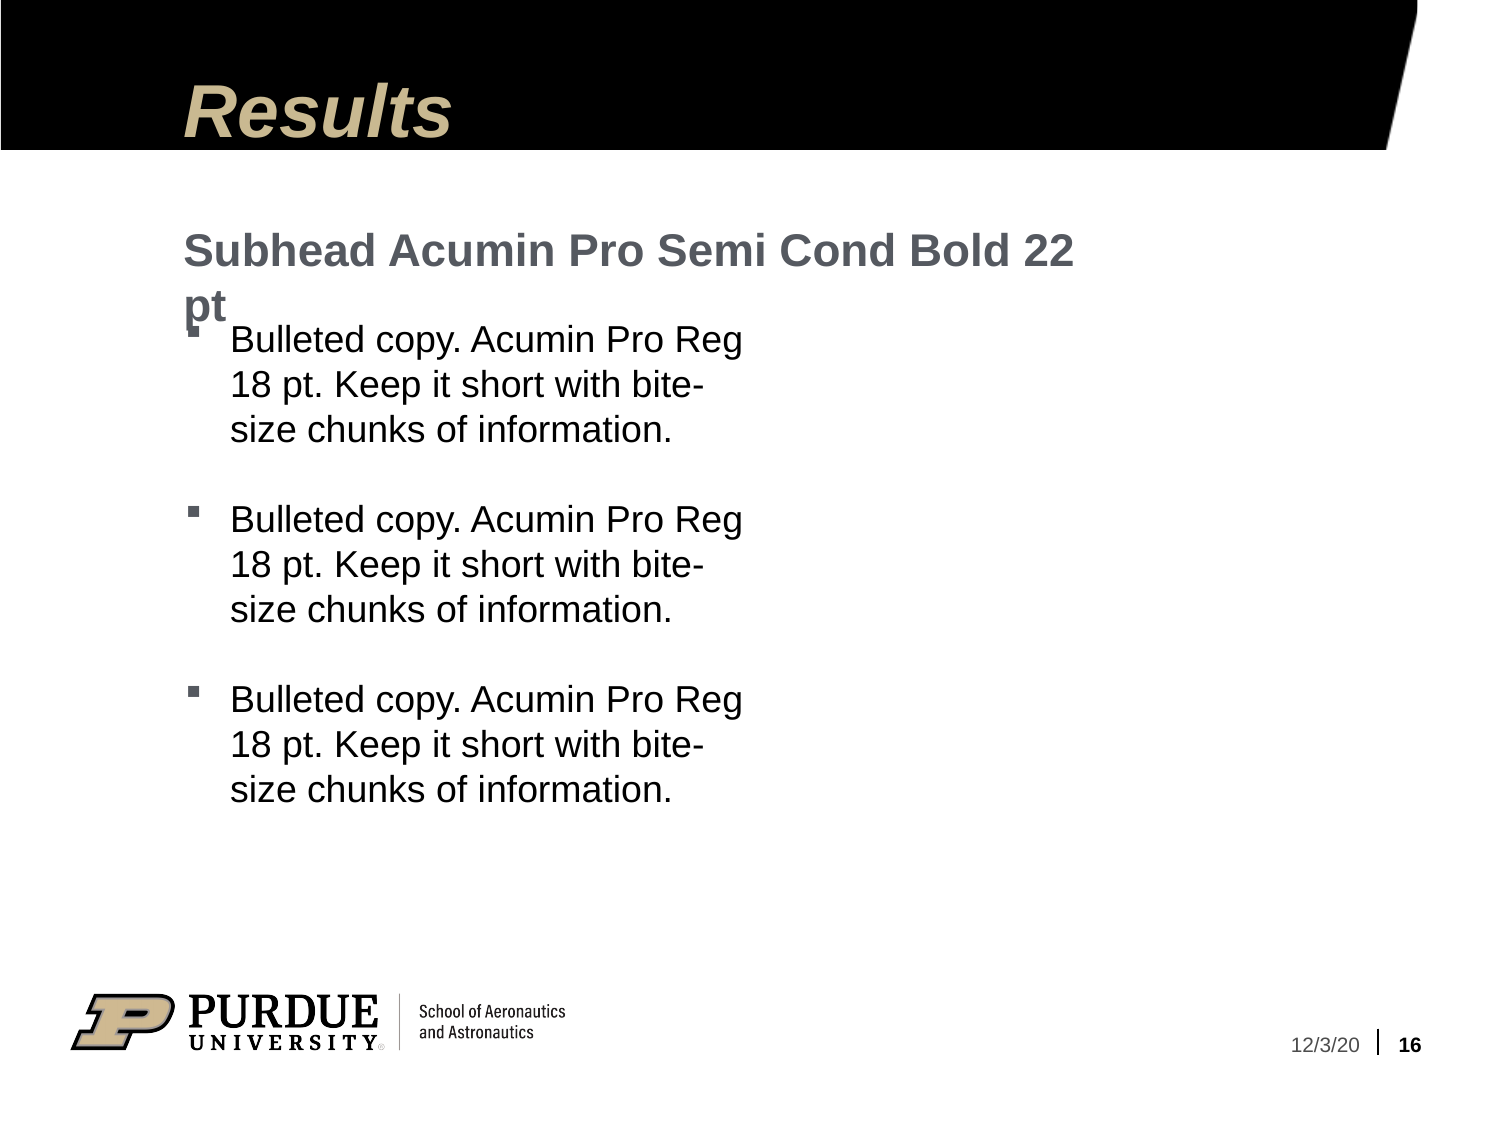

# Results
Subhead Acumin Pro Semi Cond Bold 22 pt
Bulleted copy. Acumin Pro Reg 18 pt. Keep it short with bite-size chunks of information.

Bulleted copy. Acumin Pro Reg 18 pt. Keep it short with bite-size chunks of information.

Bulleted copy. Acumin Pro Reg 18 pt. Keep it short with bite-size chunks of information.

16
12/3/20